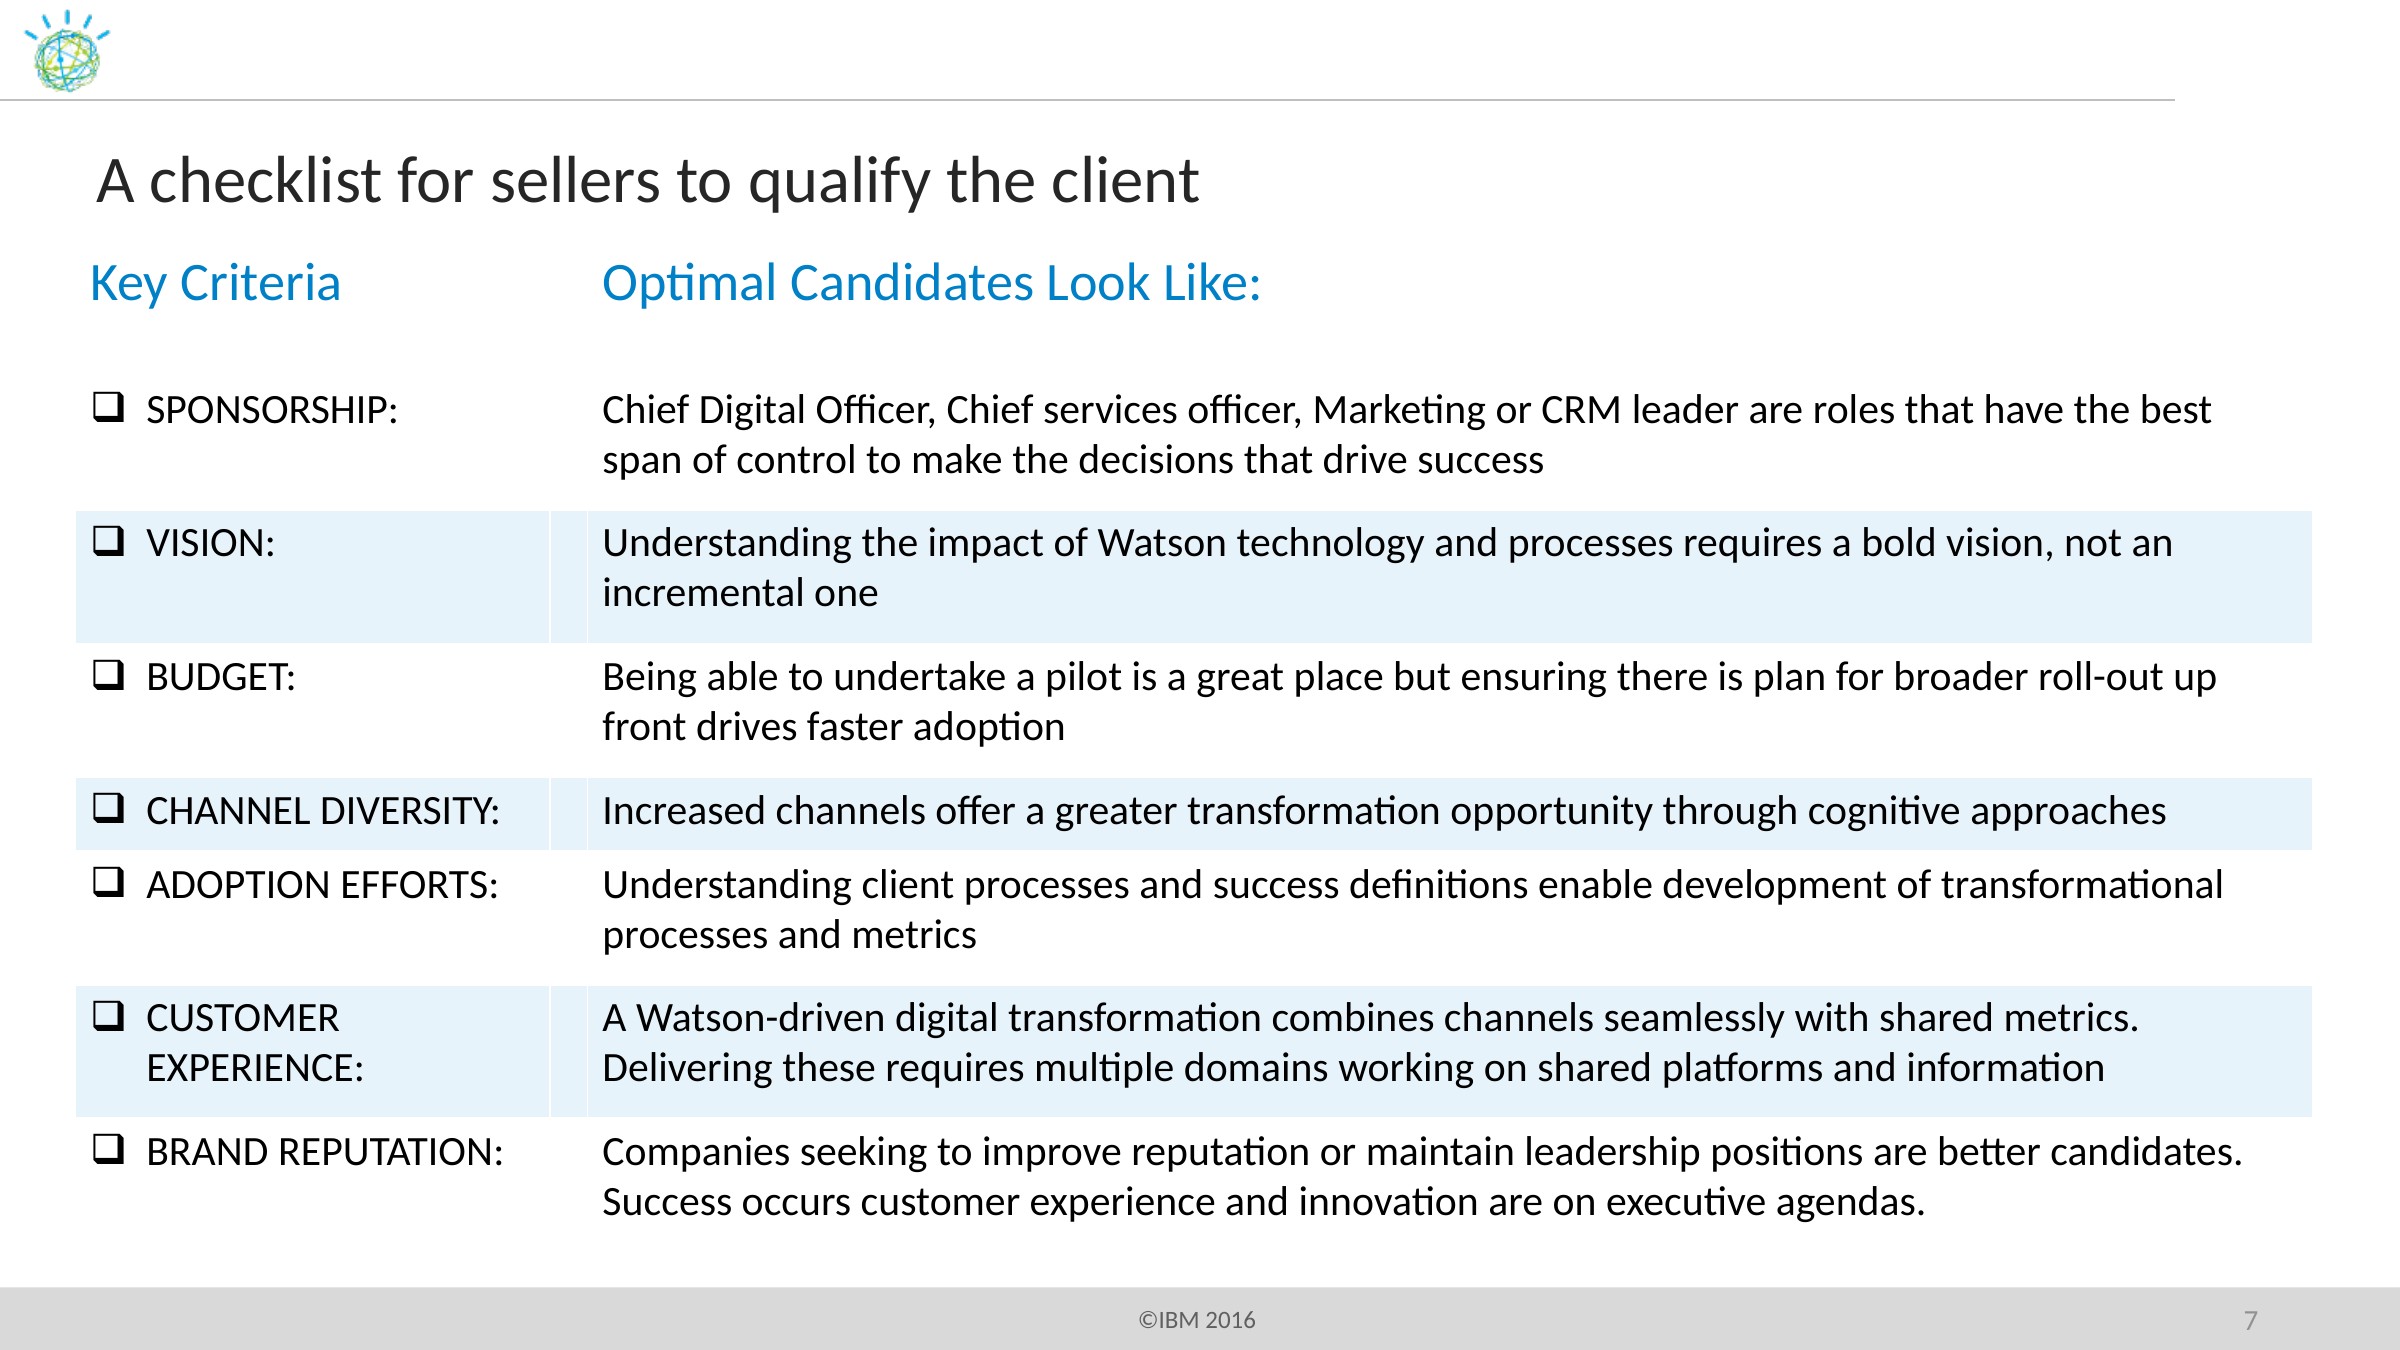

# A checklist for sellers to qualify the client
| Key Criteria |  | Optimal Candidates Look Like: |
| --- | --- | --- |
| SPONSORSHIP: |  | Chief Digital Officer, Chief services officer, Marketing or CRM leader are roles that have the best span of control to make the decisions that drive success |
| VISION: |  | Understanding the impact of Watson technology and processes requires a bold vision, not an incremental one |
| BUDGET: |  | Being able to undertake a pilot is a great place but ensuring there is plan for broader roll-out up front drives faster adoption |
| CHANNEL DIVERSITY: |  | Increased channels offer a greater transformation opportunity through cognitive approaches |
| ADOPTION EFFORTS: |  | Understanding client processes and success definitions enable development of transformational processes and metrics |
| CUSTOMER EXPERIENCE: |  | A Watson-driven digital transformation combines channels seamlessly with shared metrics. Delivering these requires multiple domains working on shared platforms and information |
| BRAND REPUTATION: |  | Companies seeking to improve reputation or maintain leadership positions are better candidates. Success occurs customer experience and innovation are on executive agendas. |
7